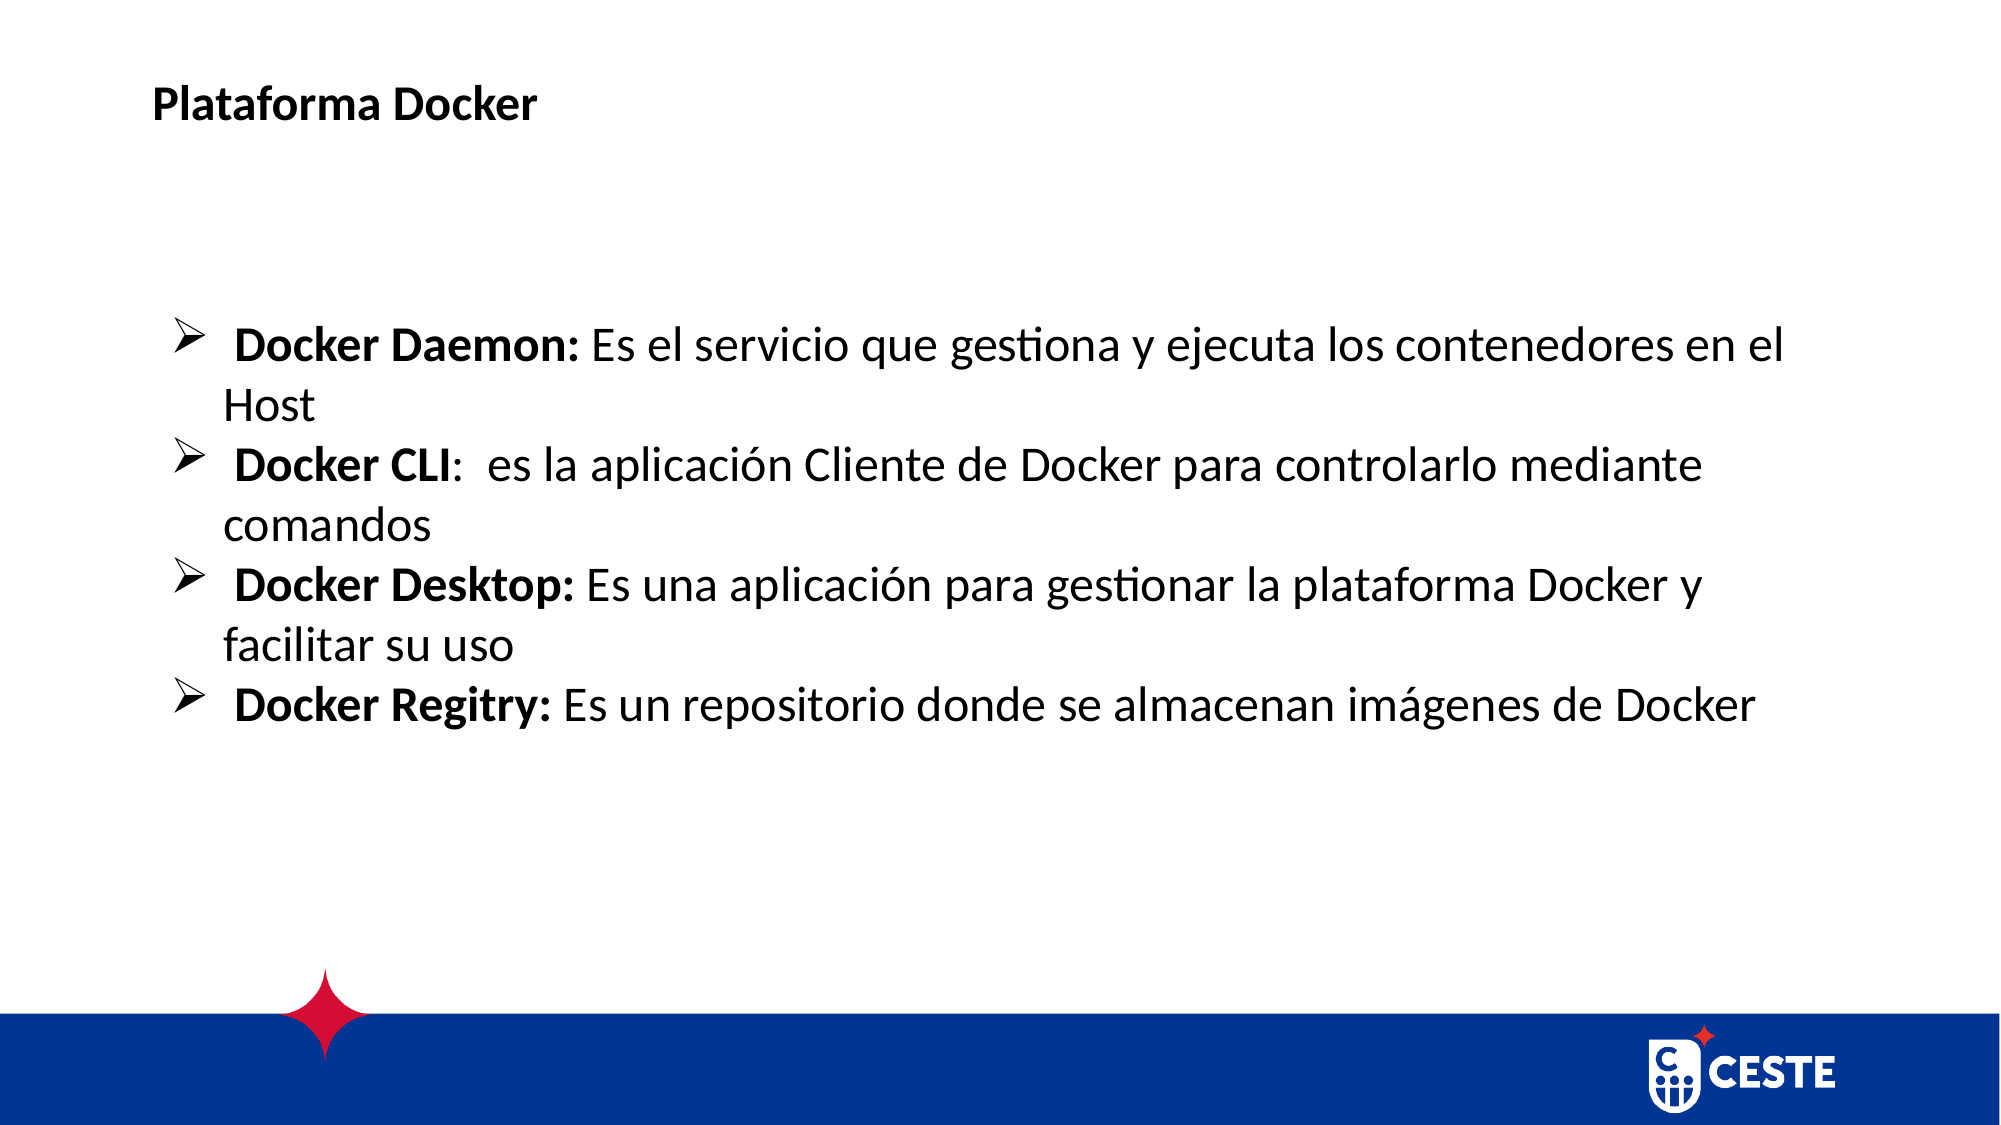

# Plataforma Docker

 Docker Daemon: Es el servicio que gestiona y ejecuta los contenedores en el Host
 Docker CLI:  es la aplicación Cliente de Docker para controlarlo mediante comandos
 Docker Desktop: Es una aplicación para gestionar la plataforma Docker y facilitar su uso
 Docker Regitry: Es un repositorio donde se almacenan imágenes de Docker